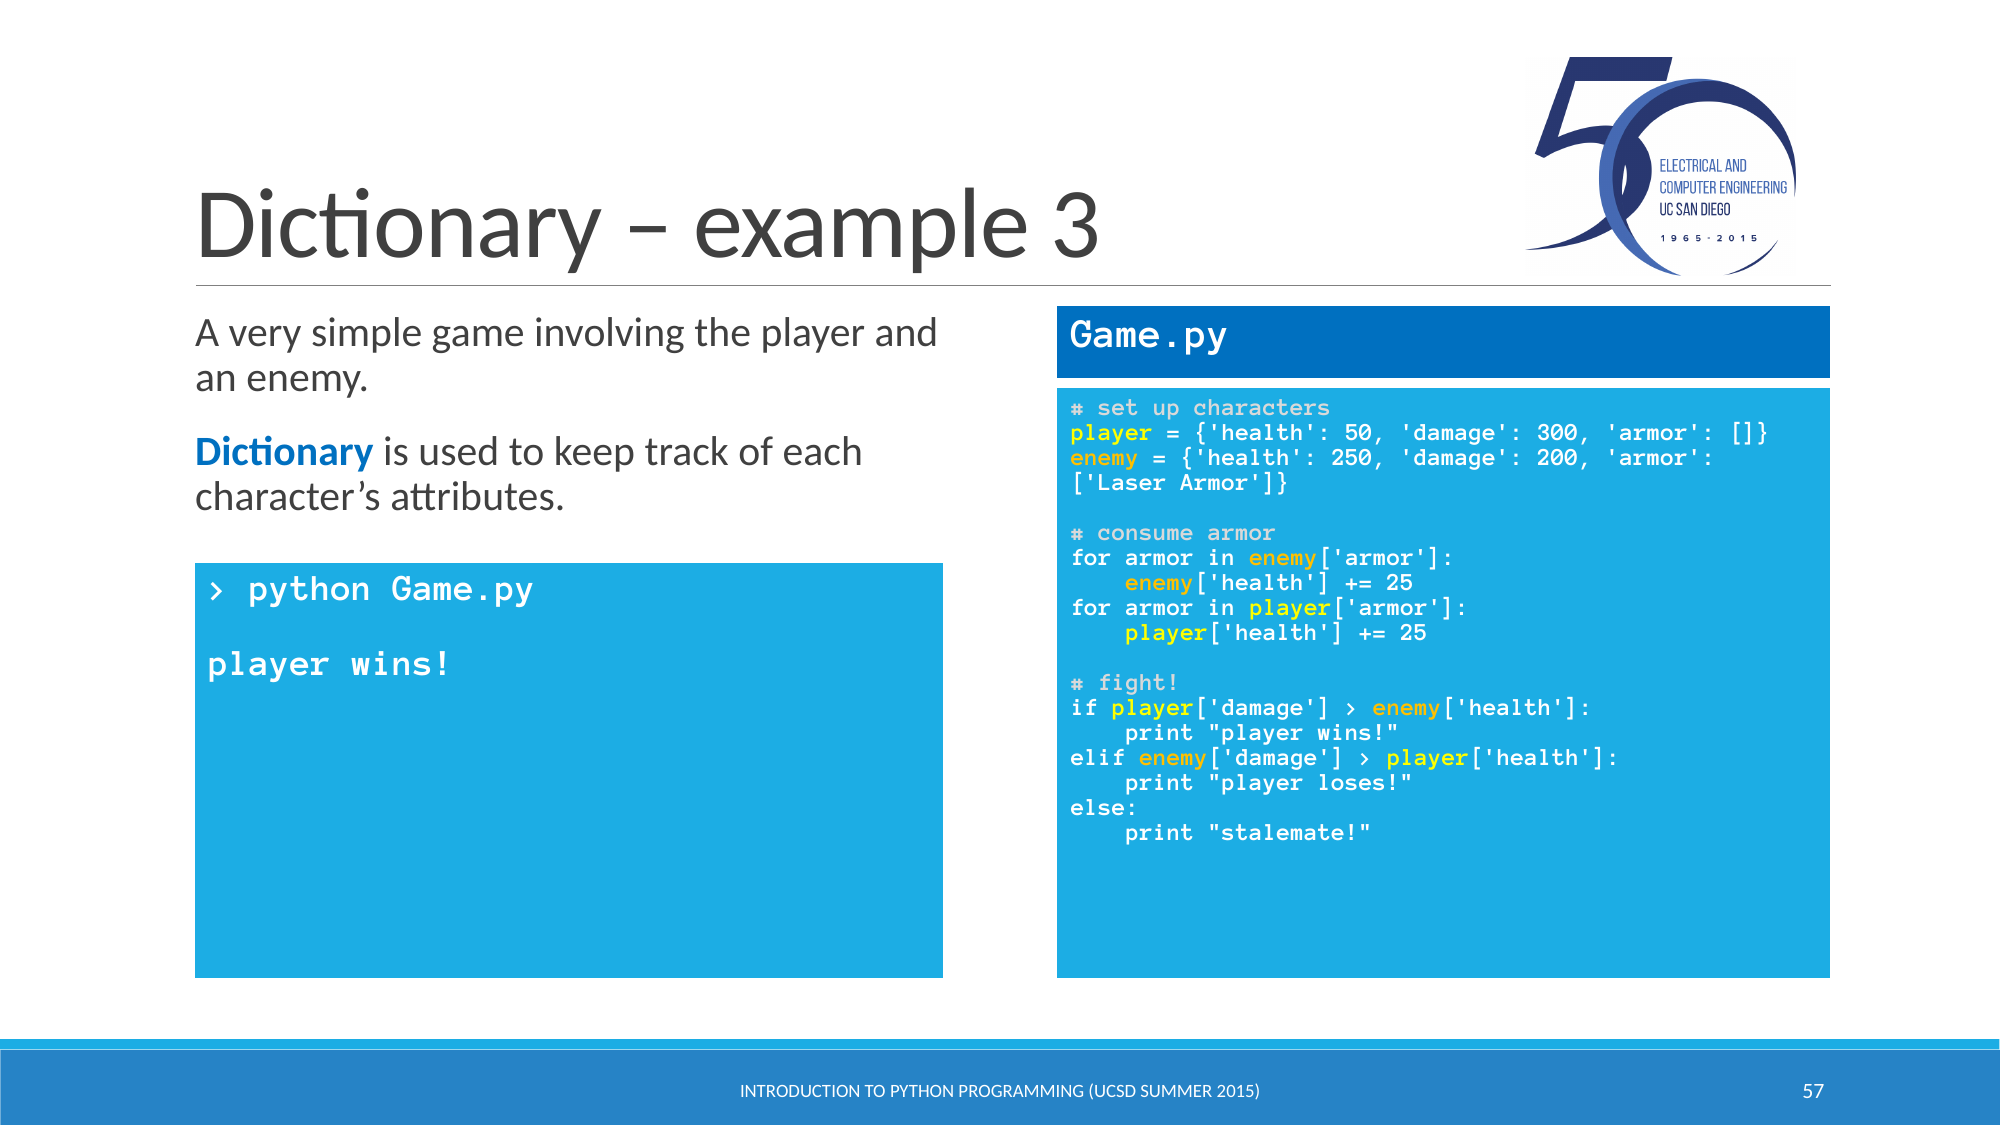

# Dictionary – example 3
A very simple game involving the player and an enemy.
Dictionary is used to keep track of each character’s attributes.
| Game.py |
| --- |
| # set up characters player = {'health': 50, 'damage': 300, 'armor': []} enemy = {'health': 250, 'damage': 200, 'armor': ['Laser Armor']} # consume armor for armor in enemy['armor']: enemy['health'] += 25 for armor in player['armor']: player['health'] += 25 # fight! if player['damage'] > enemy['health']: print "player wins!" elif enemy['damage'] > player['health']: print "player loses!" else: print "stalemate!" |
| --- |
| > python Game.py player wins! |
| --- |
Introduction to Python Programming (UCSD Summer 2015)
57